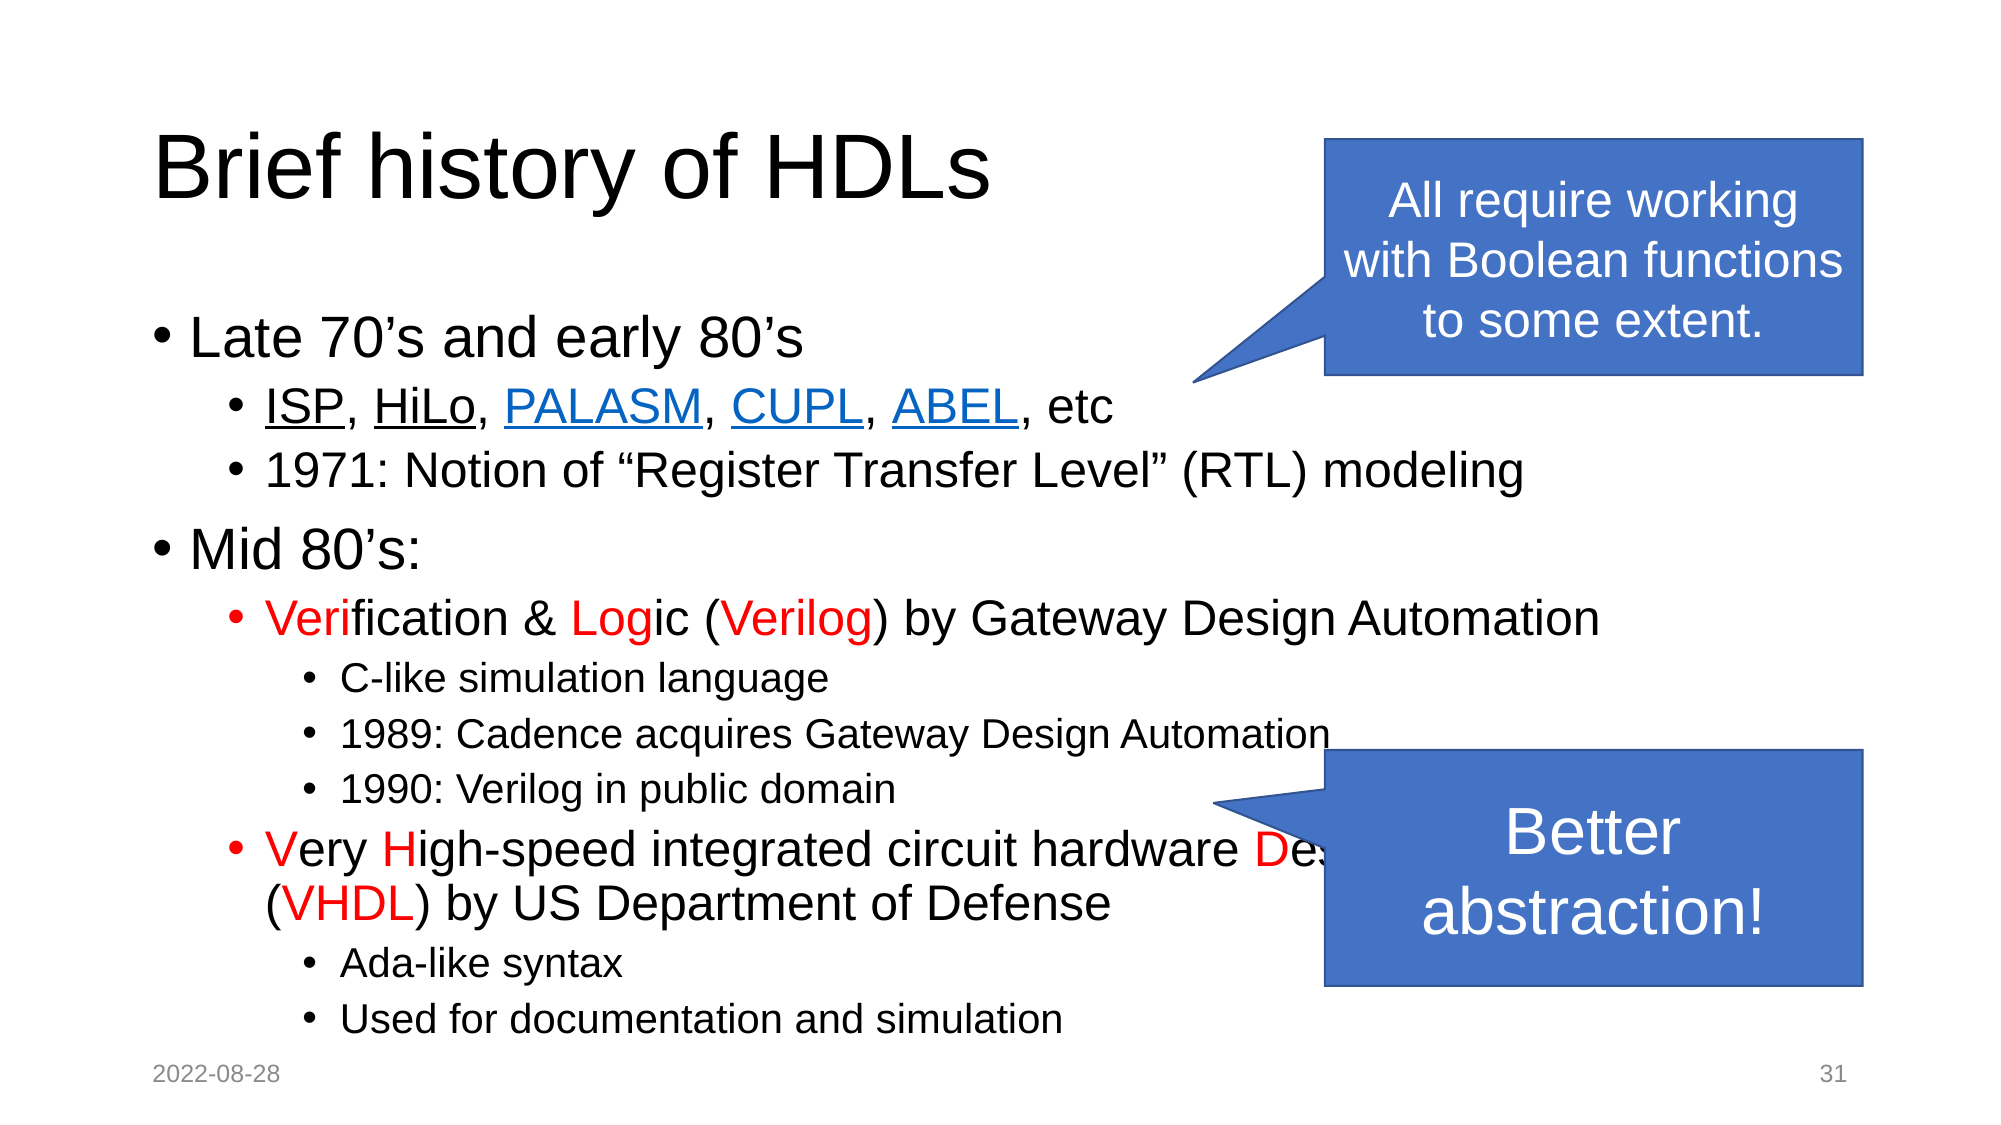

# Brief history of HDLs
All require working with Boolean functions to some extent.
Late 70’s and early 80’s
ISP, HiLo, PALASM, CUPL, ABEL, etc
1971: Notion of “Register Transfer Level” (RTL) modeling
Mid 80’s:
Verification & Logic (Verilog) by Gateway Design Automation
C-like simulation language
1989: Cadence acquires Gateway Design Automation
1990: Verilog in public domain
Very High-speed integrated circuit hardware Description Language (VHDL) by US Department of Defense
Ada-like syntax
Used for documentation and simulation
Better abstraction!
2022-08-28
31